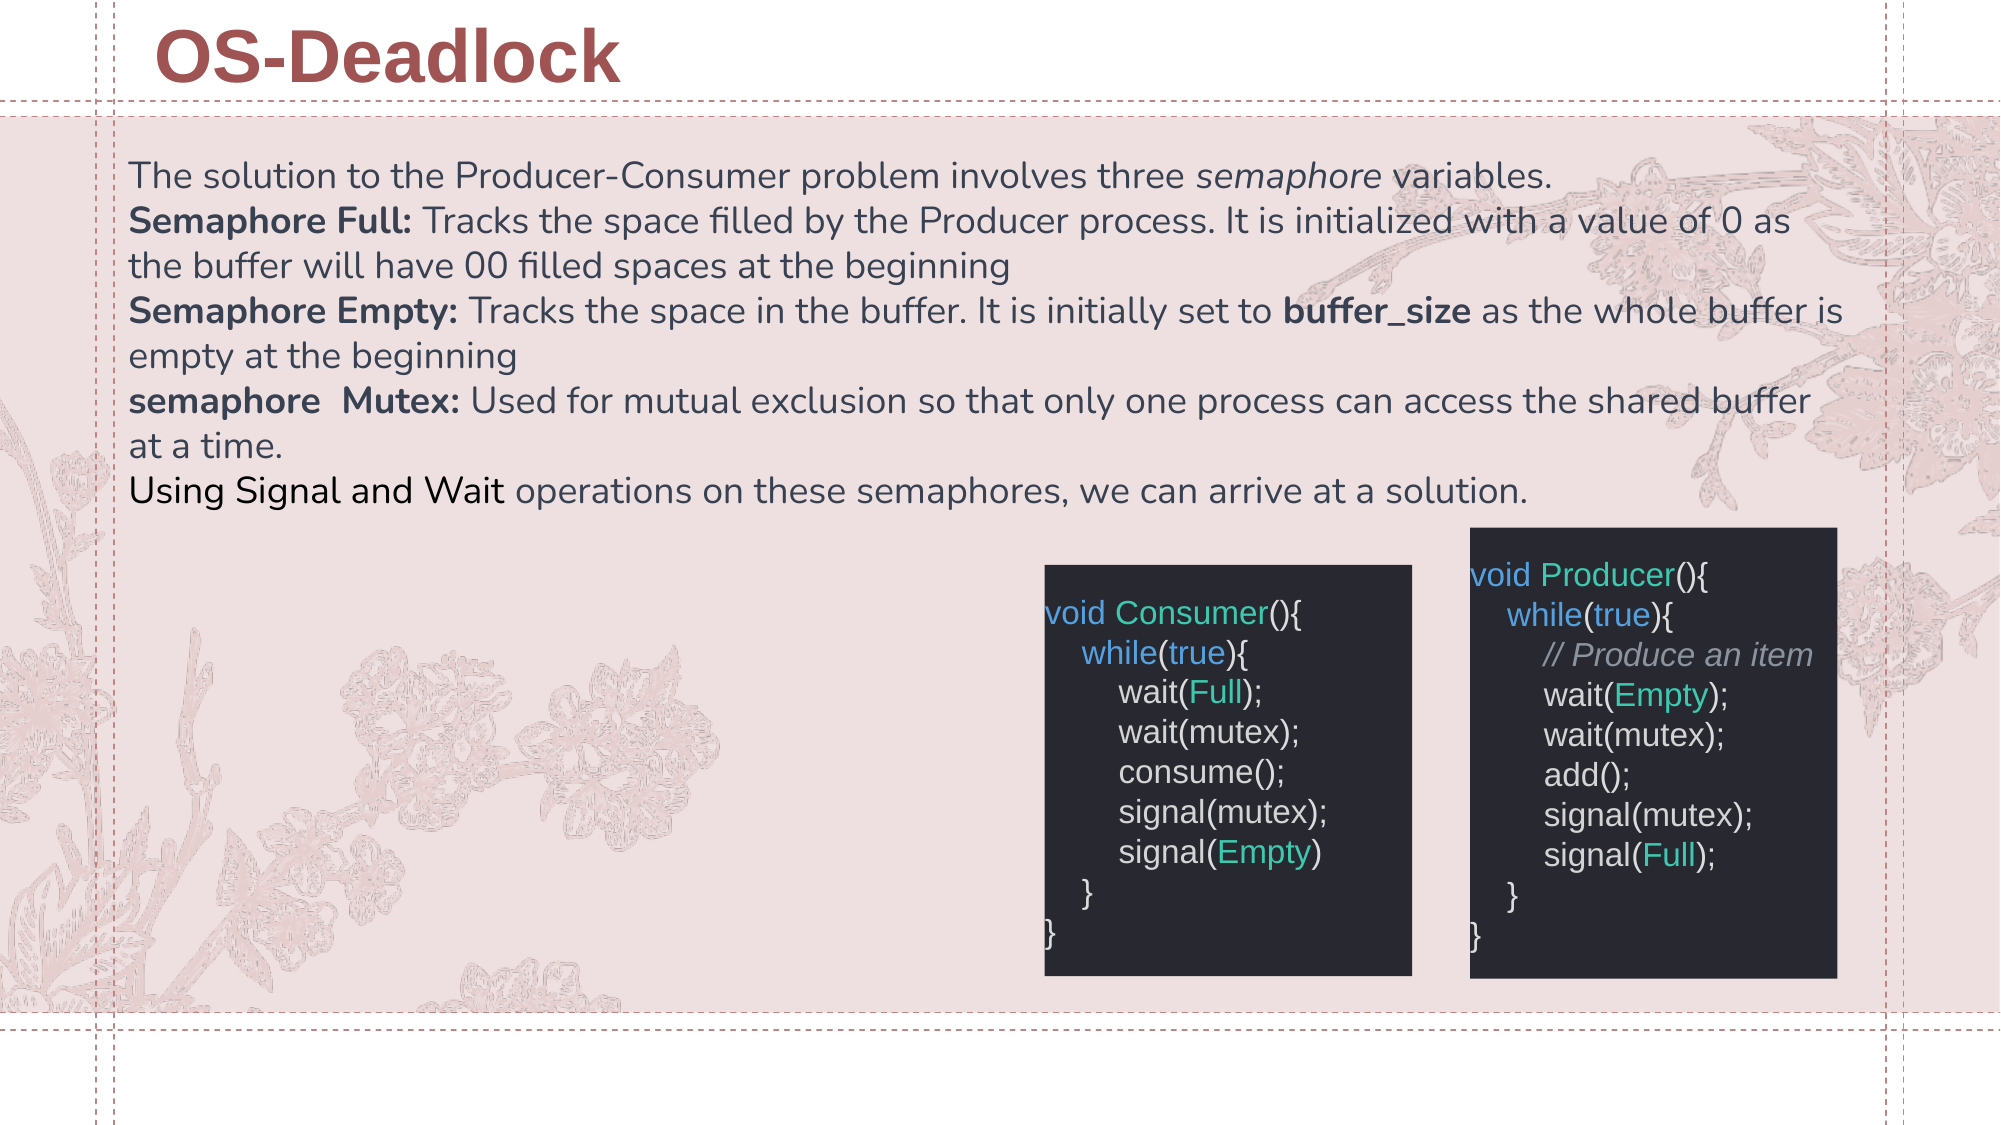

OS-Deadlock
The solution to the Producer-Consumer problem involves three semaphore variables.
Semaphore Full: Tracks the space filled by the Producer process. It is initialized with a value of 0 as the buffer will have 00 filled spaces at the beginning
Semaphore Empty: Tracks the space in the buffer. It is initially set to buffer_size as the whole buffer is empty at the beginning
semaphore  Mutex: Used for mutual exclusion so that only one process can access the shared buffer at a time.
Using Signal and Wait operations on these semaphores, we can arrive at a solution.
void Producer(){
    while(true){
        // Produce an item
        wait(Empty);
        wait(mutex);
        add();
        signal(mutex);
        signal(Full);
    }
}
void Consumer(){
    while(true){
        wait(Full);
        wait(mutex);
        consume();
        signal(mutex);
        signal(Empty)
    }
}